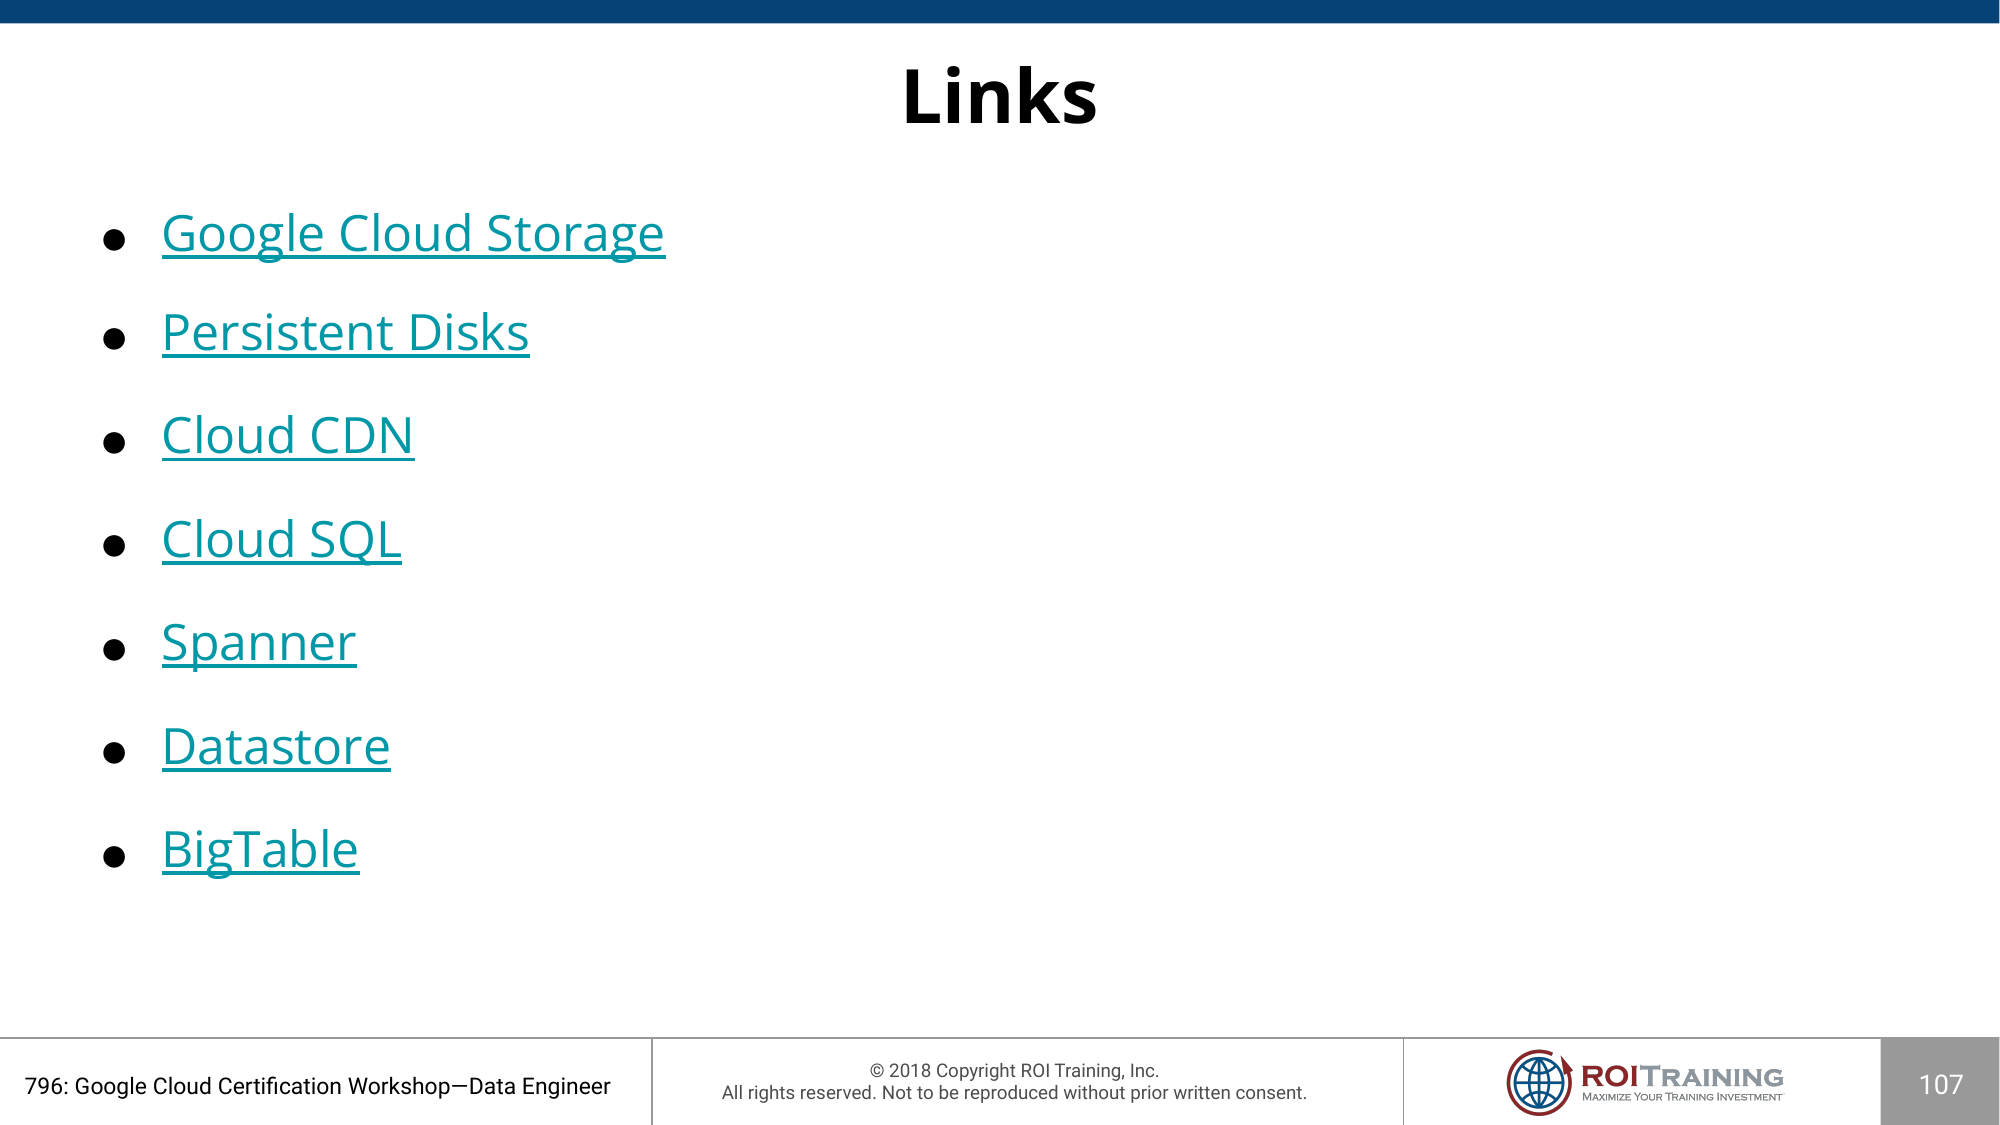

# Links
Google Cloud Storage
Persistent Disks
Cloud CDN
Cloud SQL
Spanner
Datastore
BigTable